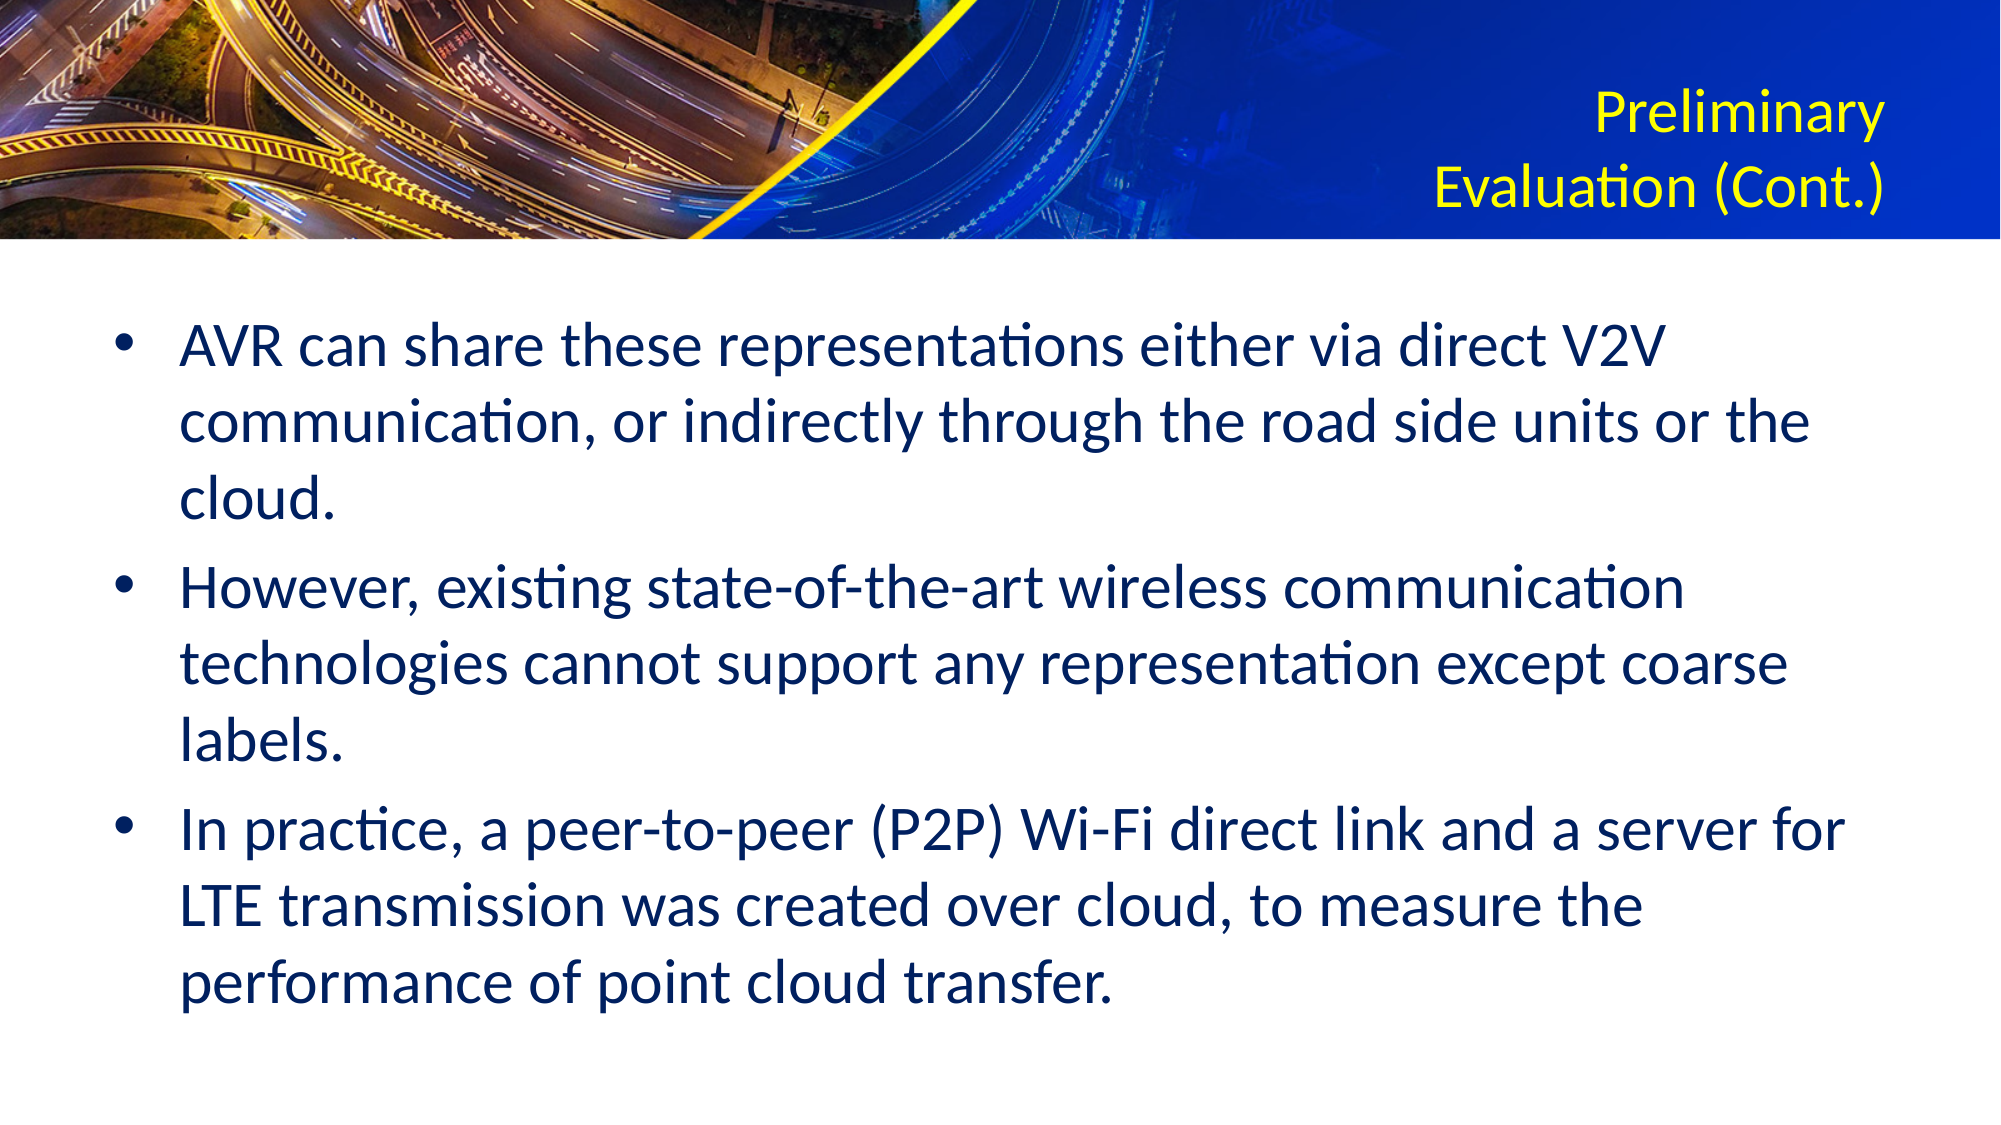

# Preliminary Evaluation (Cont.)
AVR can share these representations either via direct V2V communication, or indirectly through the road side units or the cloud.
However, existing state-of-the-art wireless communication technologies cannot support any representation except coarse labels.
In practice, a peer-to-peer (P2P) Wi-Fi direct link and a server for LTE transmission was created over cloud, to measure the performance of point cloud transfer.